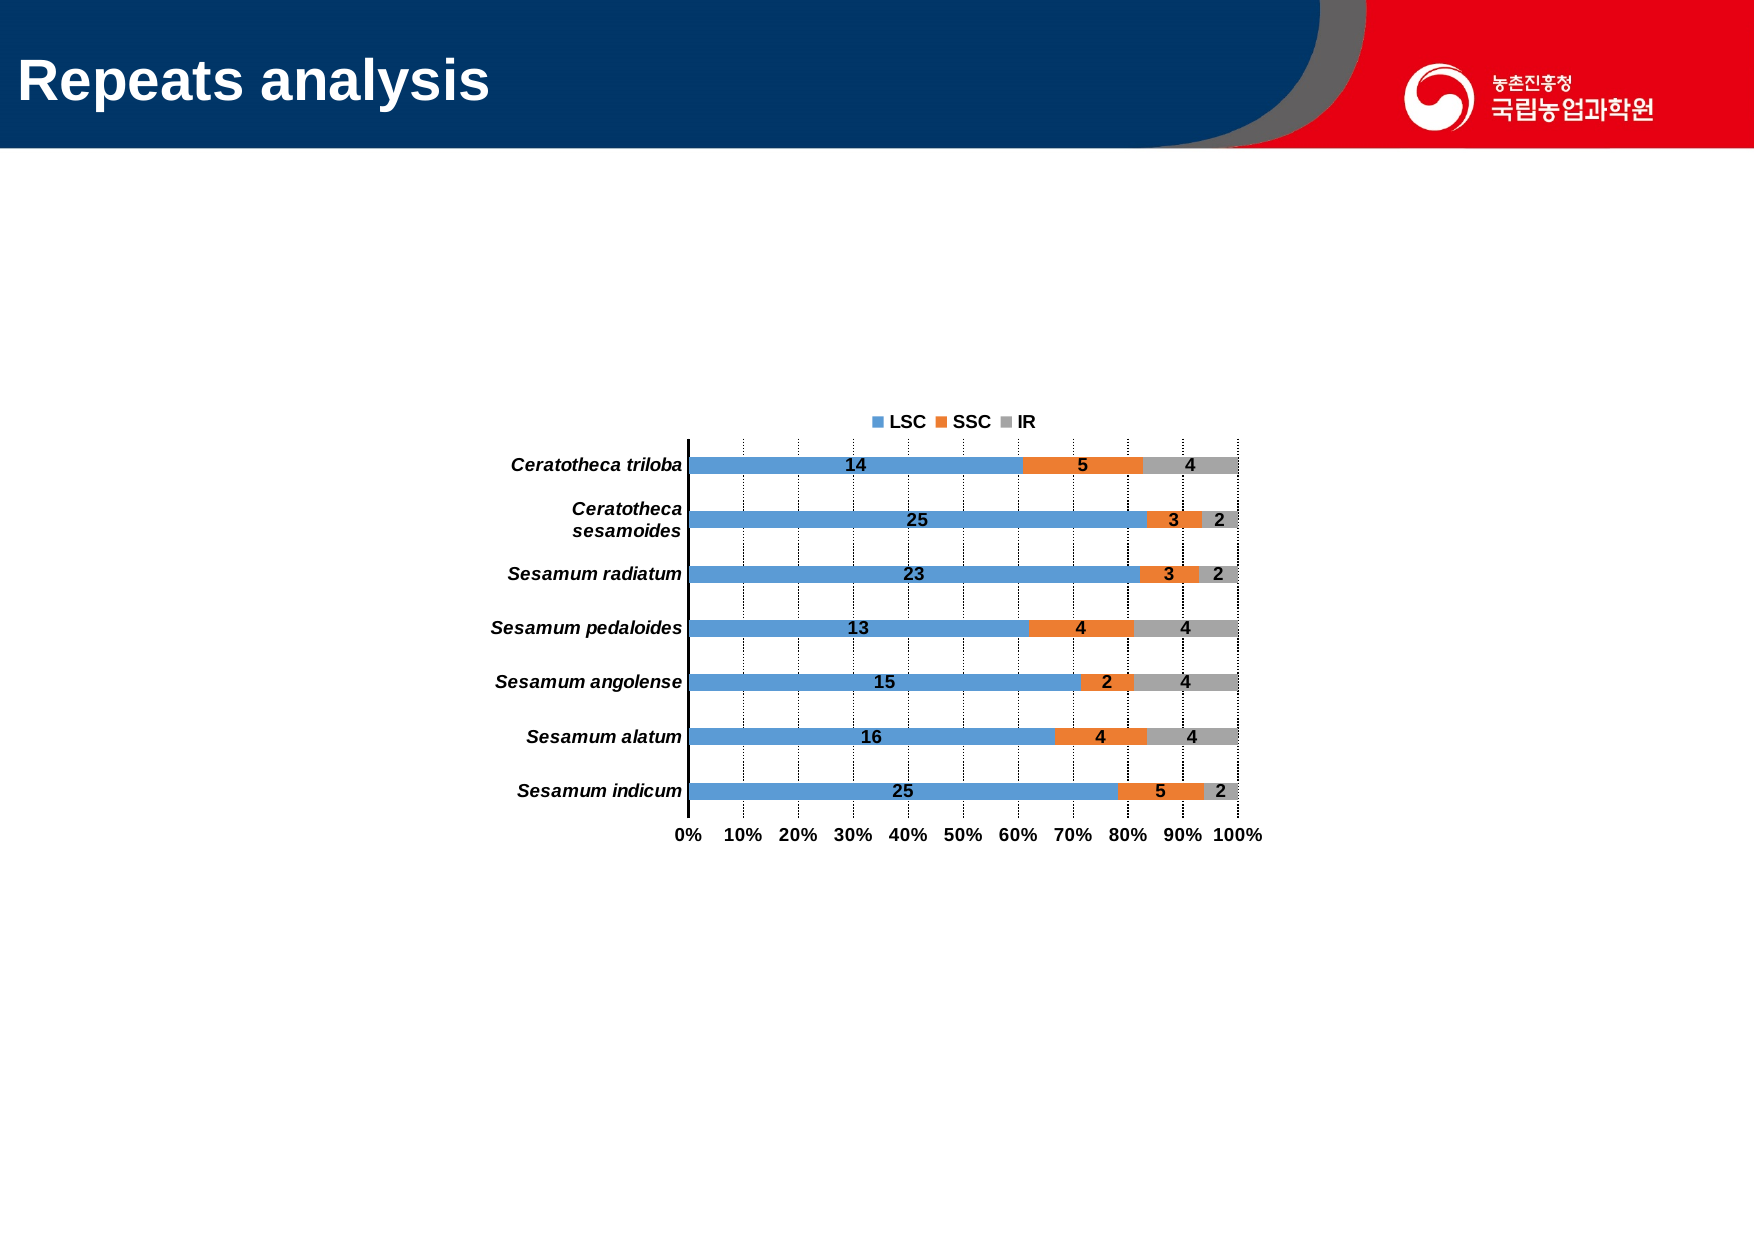

Repeats analysis

### Chart

| Category | LSC | SSC | IR |
|---|---|---|---|
| Sesamum indicum | 25.0 | 5.0 | 2.0 |
| Sesamum alatum | 16.0 | 4.0 | 4.0 |
| Sesamum angolense | 15.0 | 2.0 | 4.0 |
| Sesamum pedaloides | 13.0 | 4.0 | 4.0 |
| Sesamum radiatum | 23.0 | 3.0 | 2.0 |
| Ceratotheca sesamoides | 25.0 | 3.0 | 2.0 |
| Ceratotheca triloba | 14.0 | 5.0 | 4.0 |